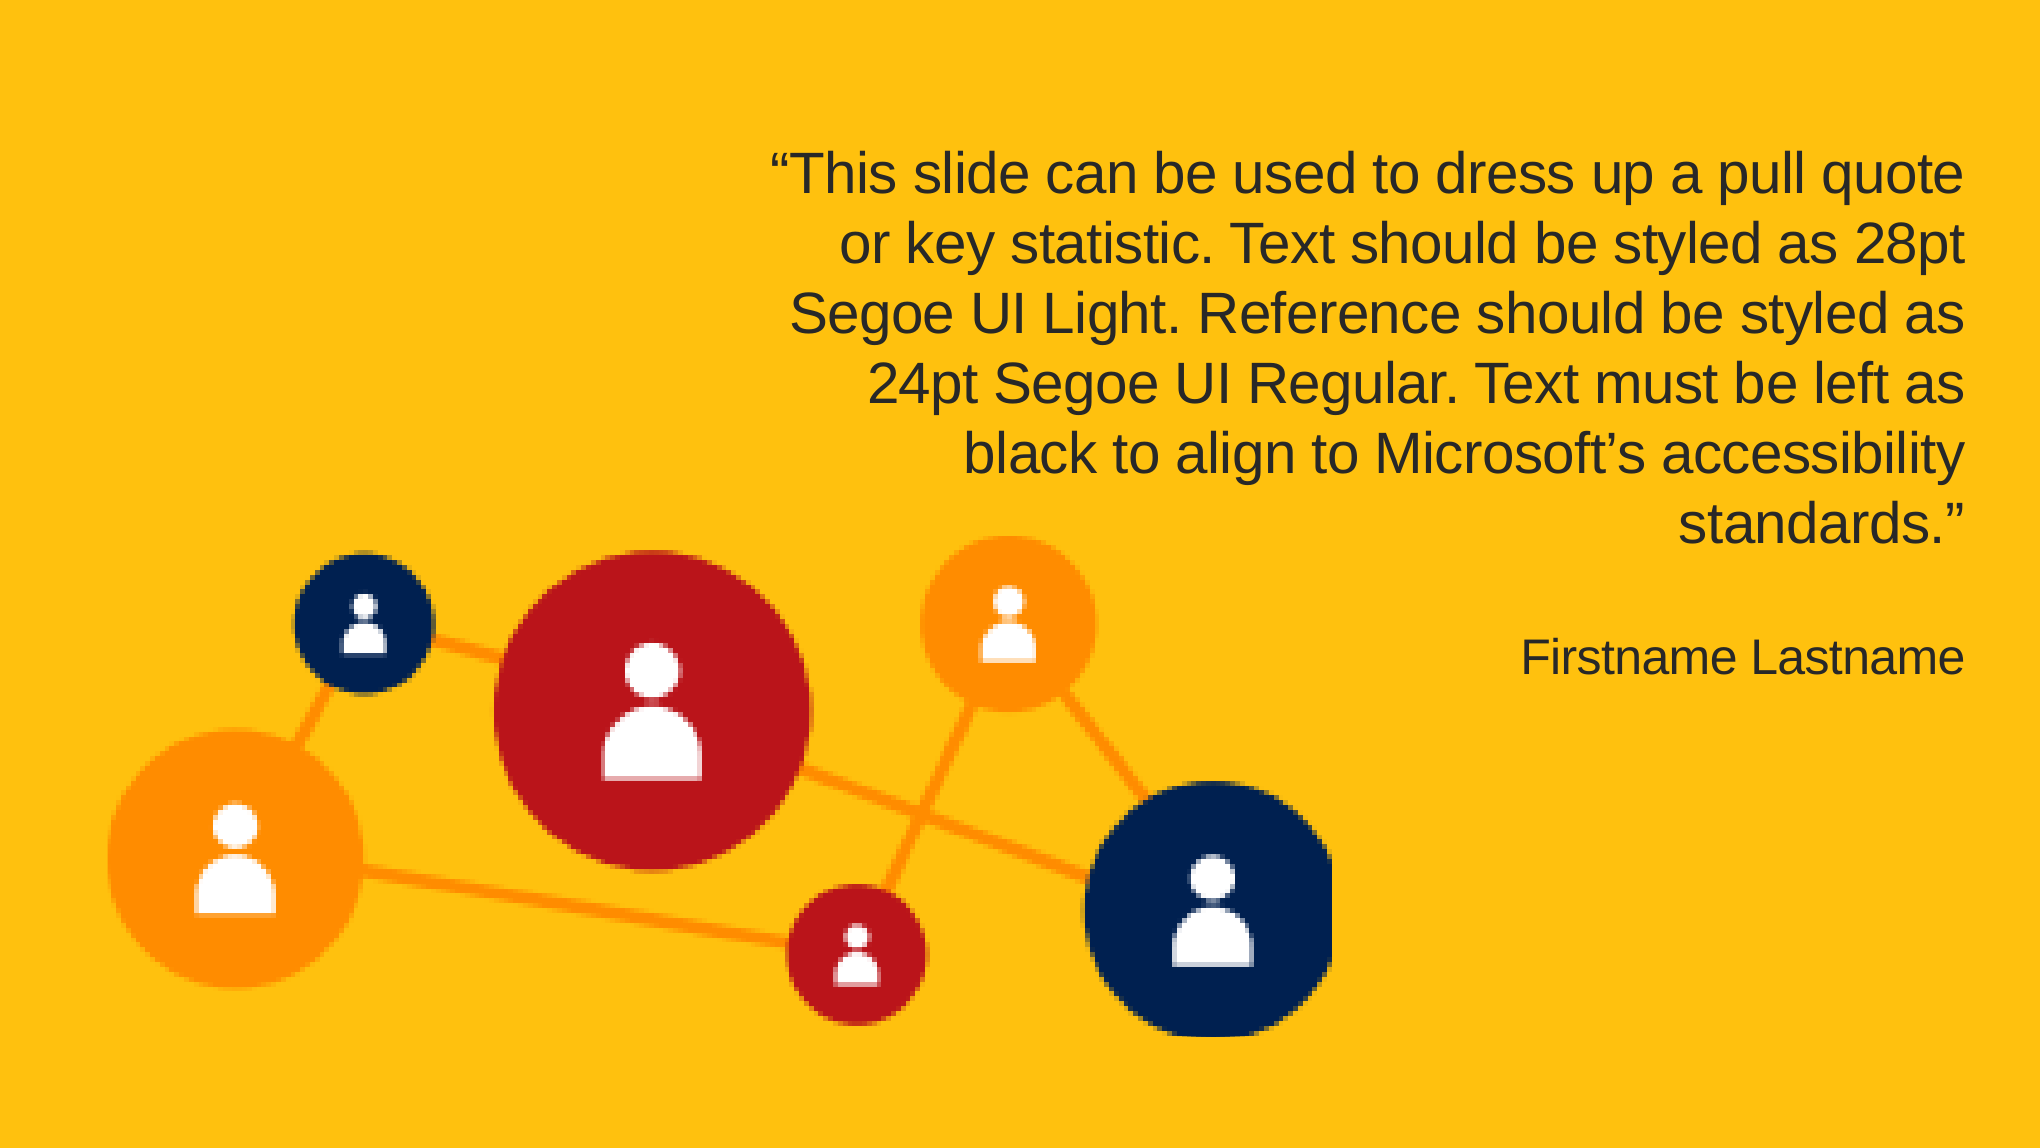

# “This slide can be used to dress up a pull quote or key statistic. Text should be styled as 28pt Segoe UI Light. Reference should be styled as 24pt Segoe UI Regular. Text must be left as black to align to Microsoft’s accessibility standards.” Firstname Lastname